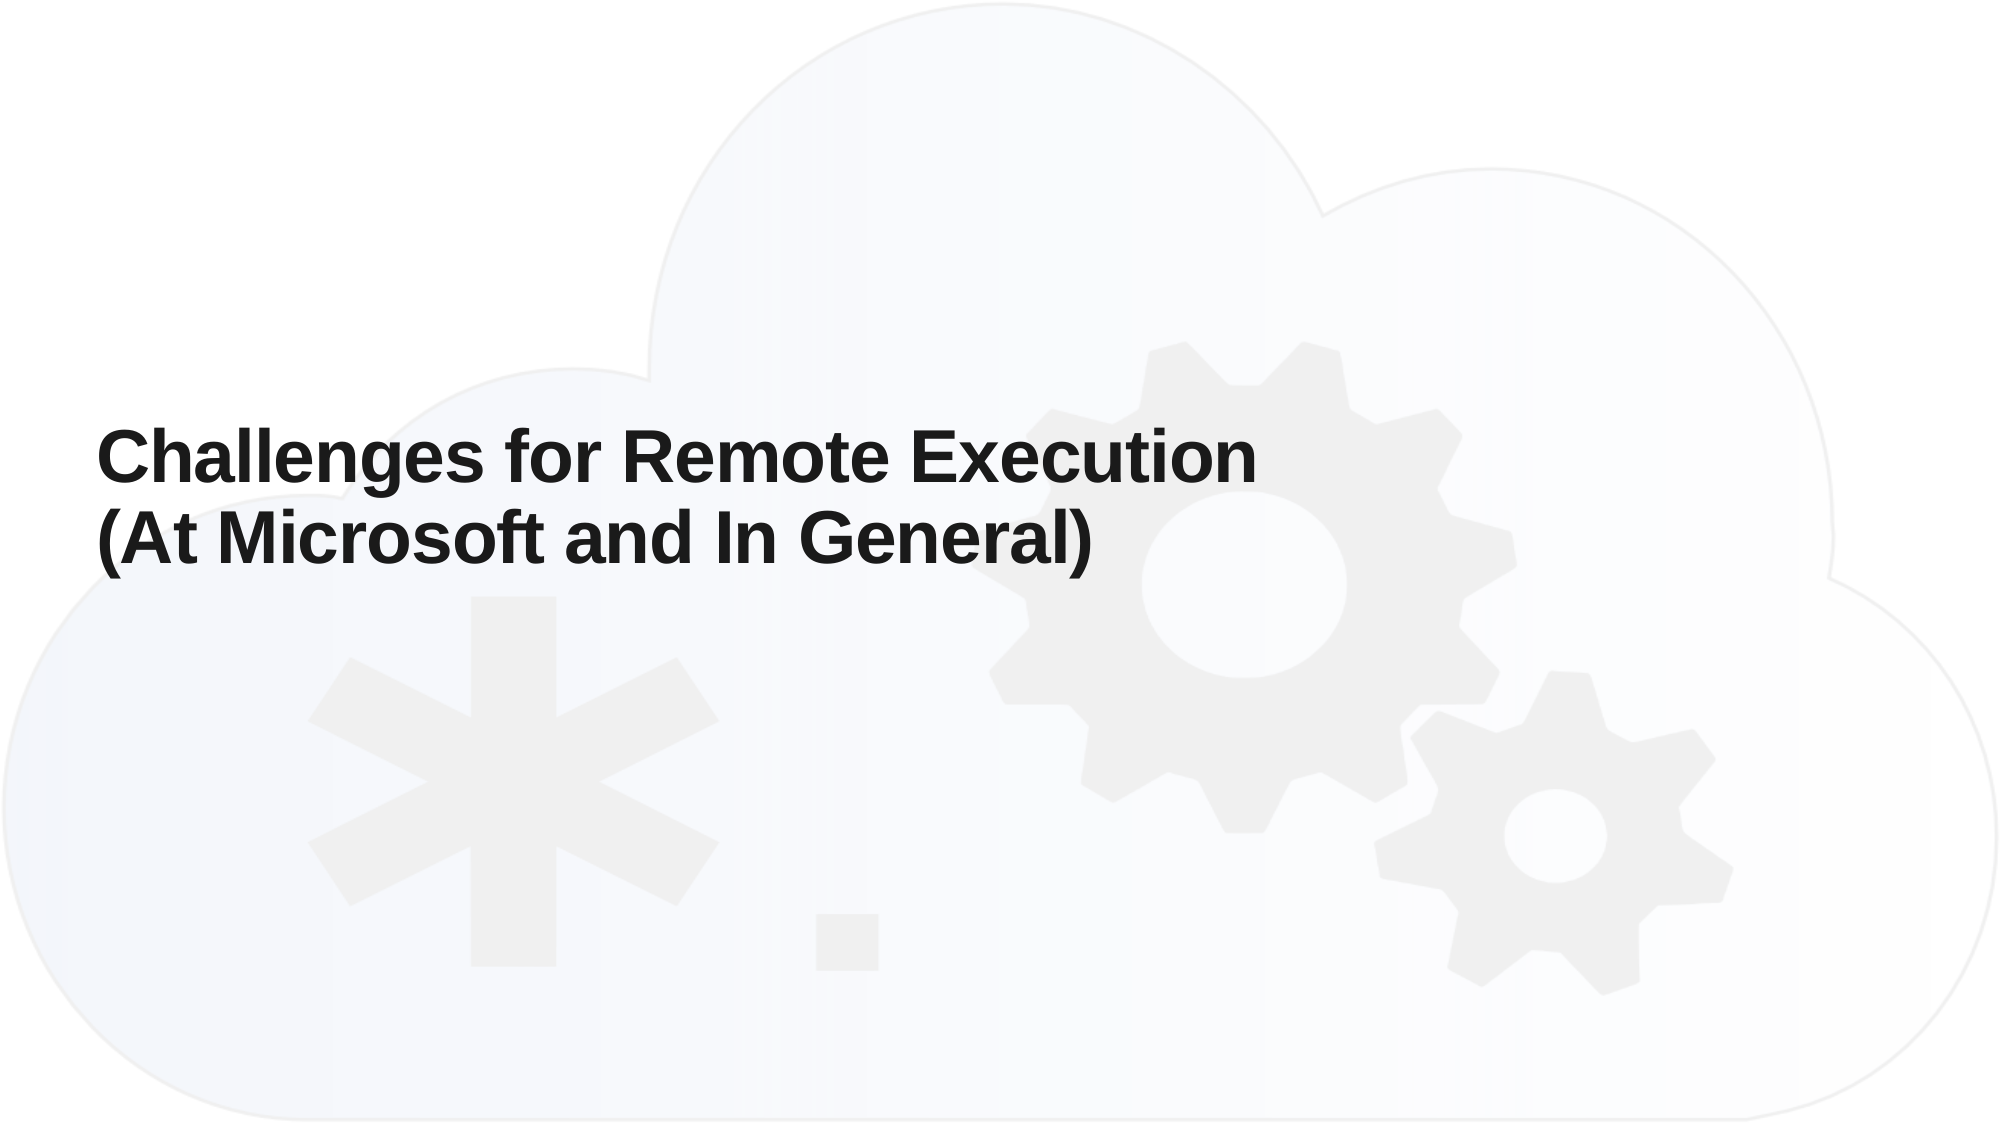

# Challenges for Remote Execution (At Microsoft and In General)